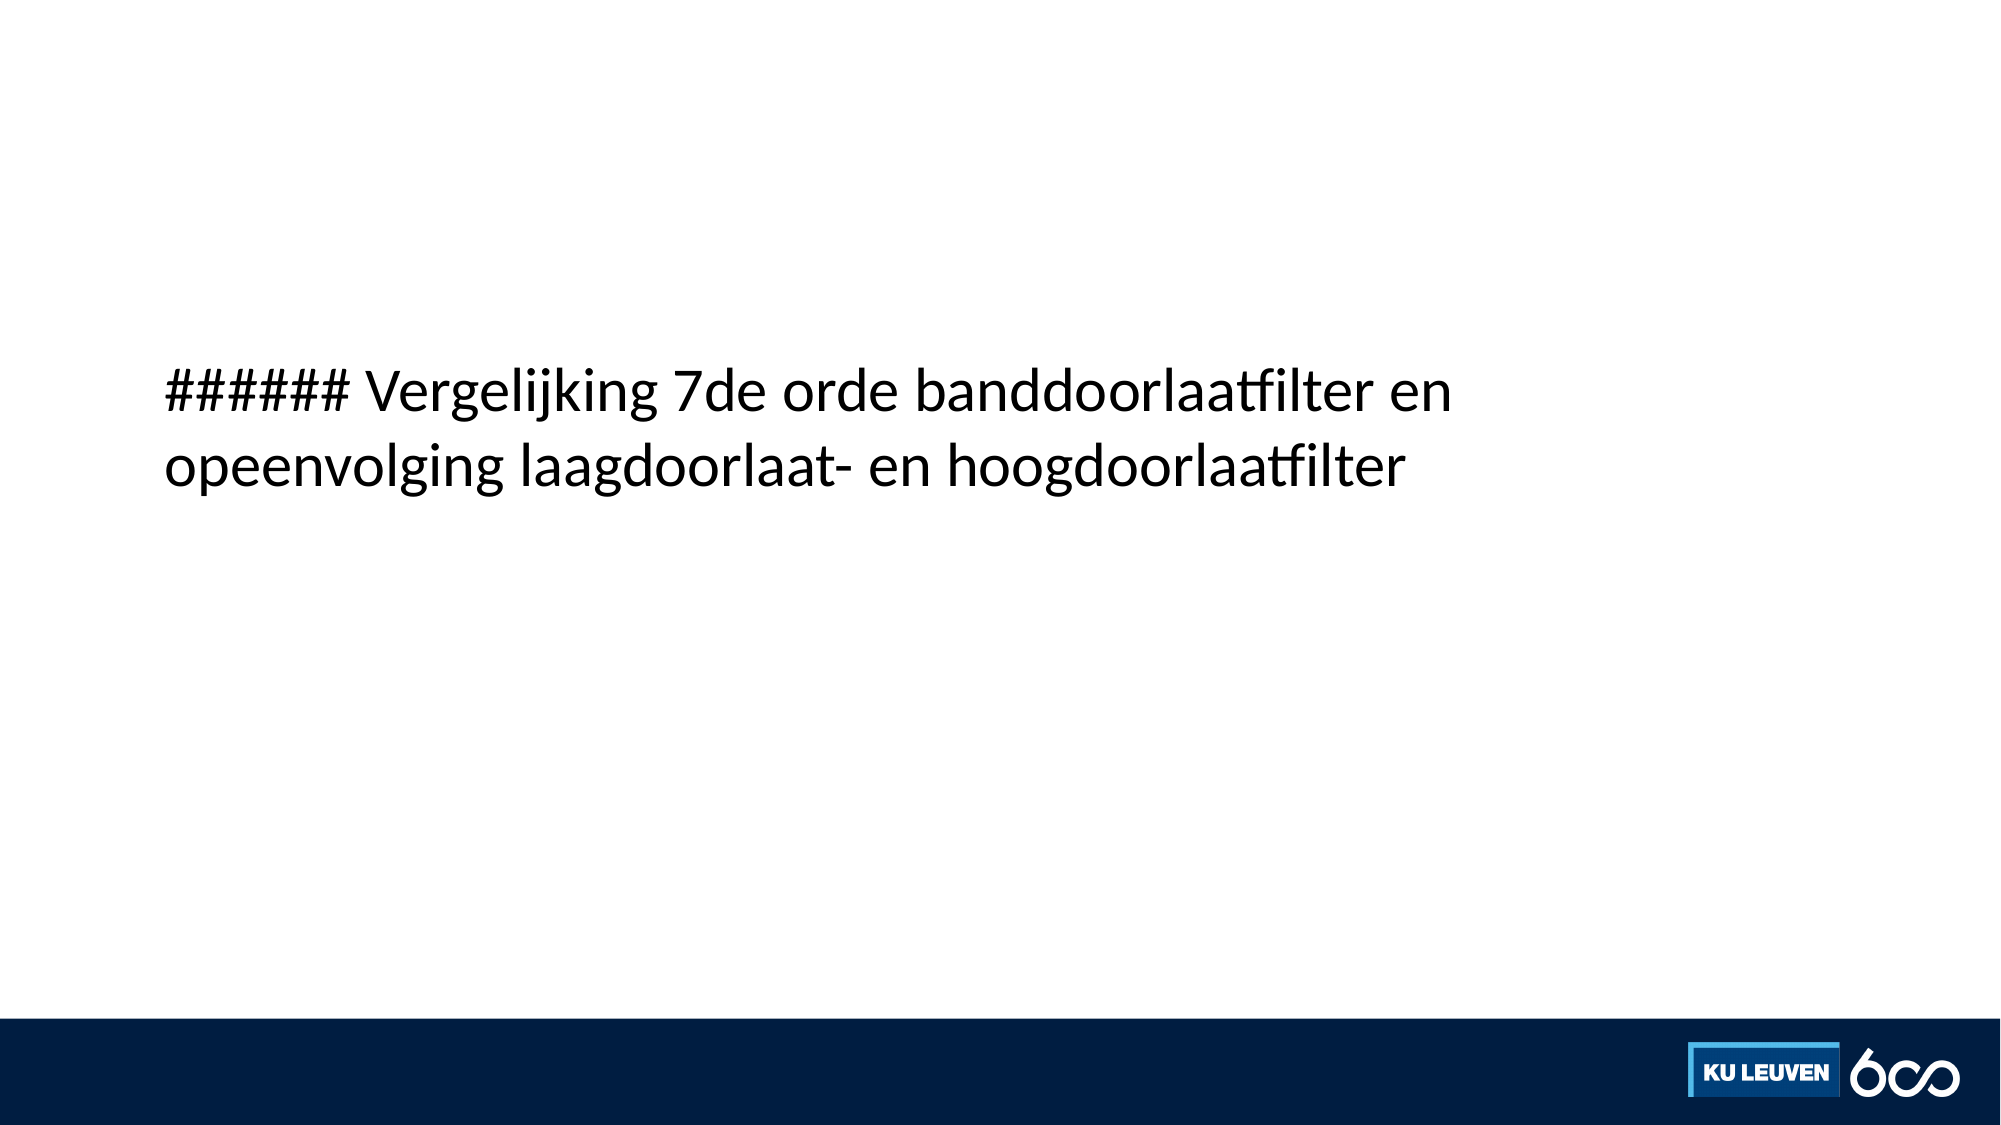

#
###### Vergelijking 7de orde banddoorlaatfilter en opeenvolging laagdoorlaat- en hoogdoorlaatfilter